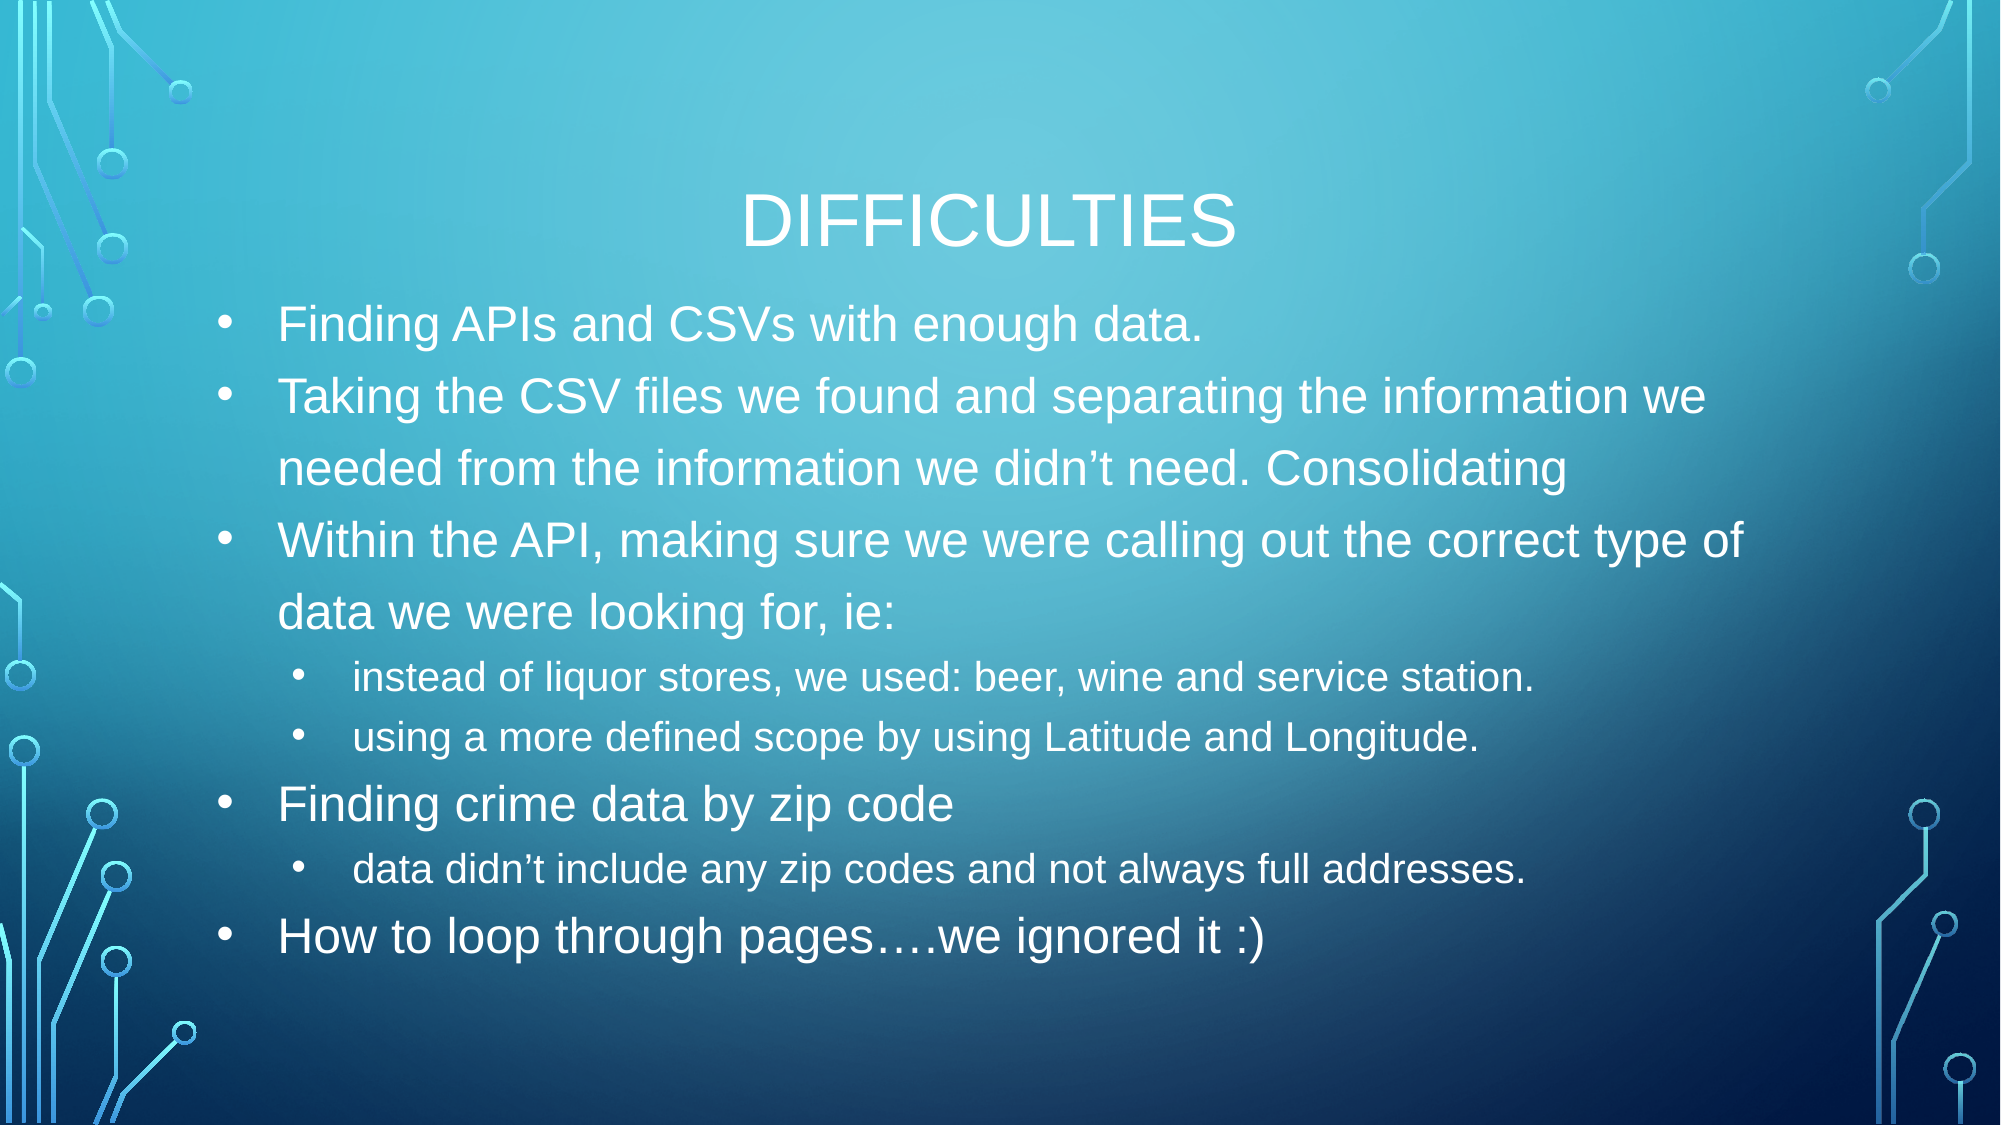

# DIFFICULTIES
Finding APIs and CSVs with enough data.
Taking the CSV files we found and separating the information we needed from the information we didn’t need. Consolidating
Within the API, making sure we were calling out the correct type of data we were looking for, ie:
instead of liquor stores, we used: beer, wine and service station.
using a more defined scope by using Latitude and Longitude.
Finding crime data by zip code
data didn’t include any zip codes and not always full addresses.
How to loop through pages….we ignored it :)